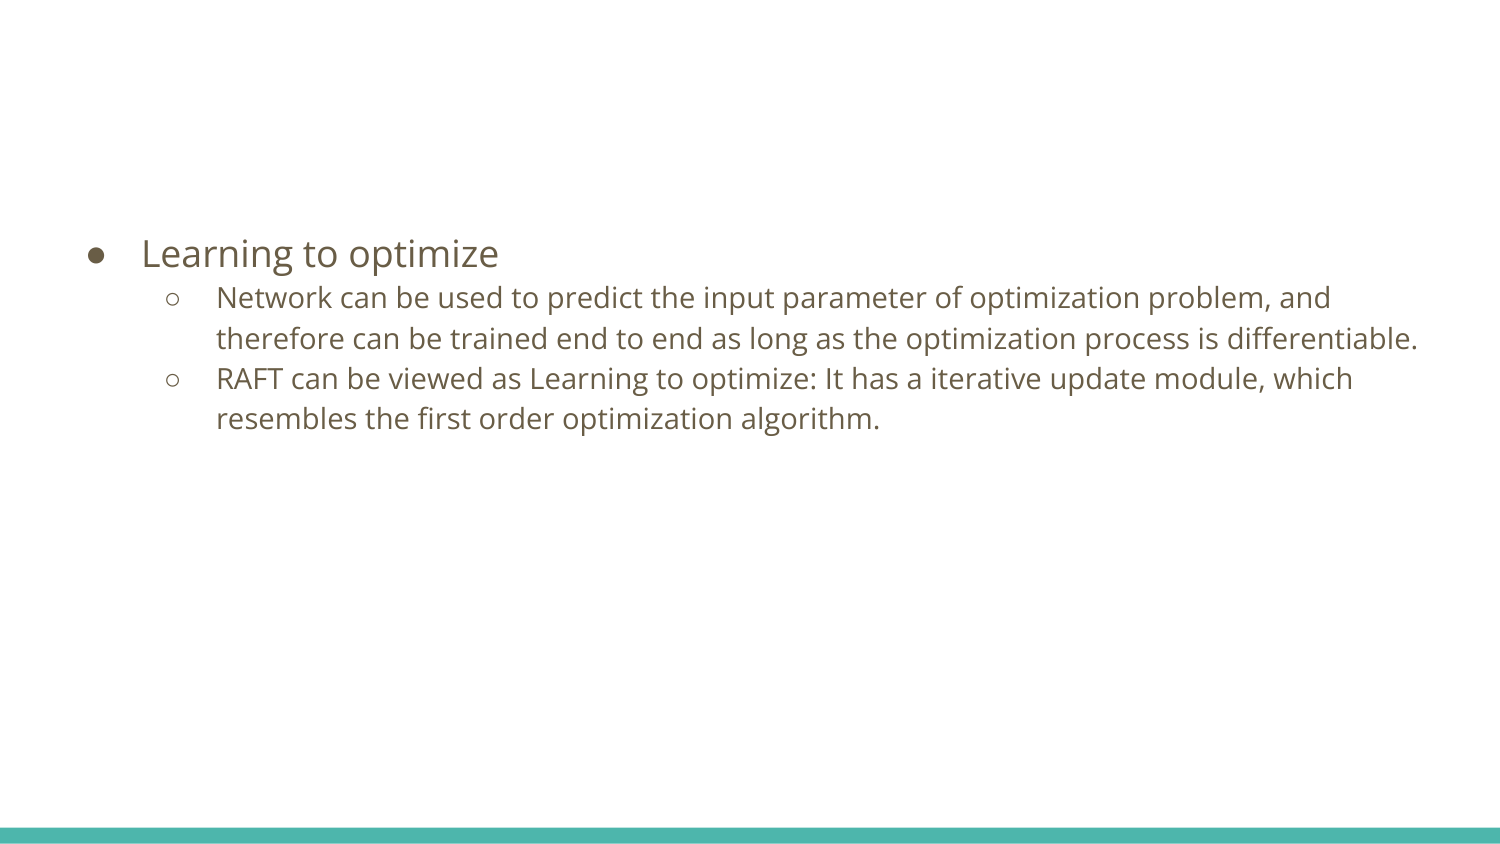

Learning to optimize
Network can be used to predict the input parameter of optimization problem, and therefore can be trained end to end as long as the optimization process is differentiable.
RAFT can be viewed as Learning to optimize: It has a iterative update module, which resembles the first order optimization algorithm.